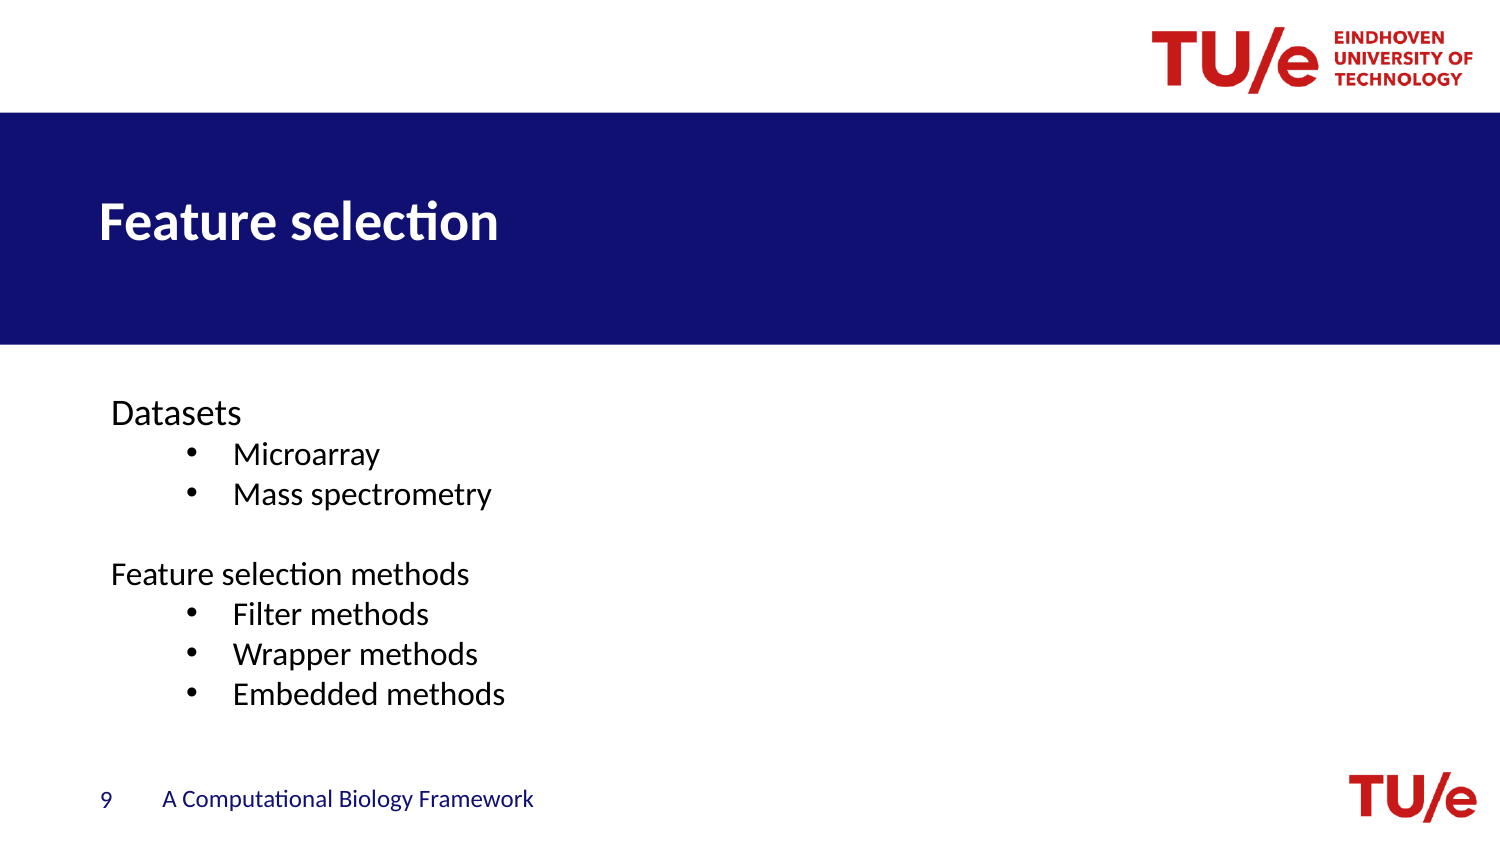

# Feature selection
Datasets
Microarray
Mass spectrometry

Feature selection methods
Filter methods
Wrapper methods
Embedded methods
A Computational Biology Framework
9